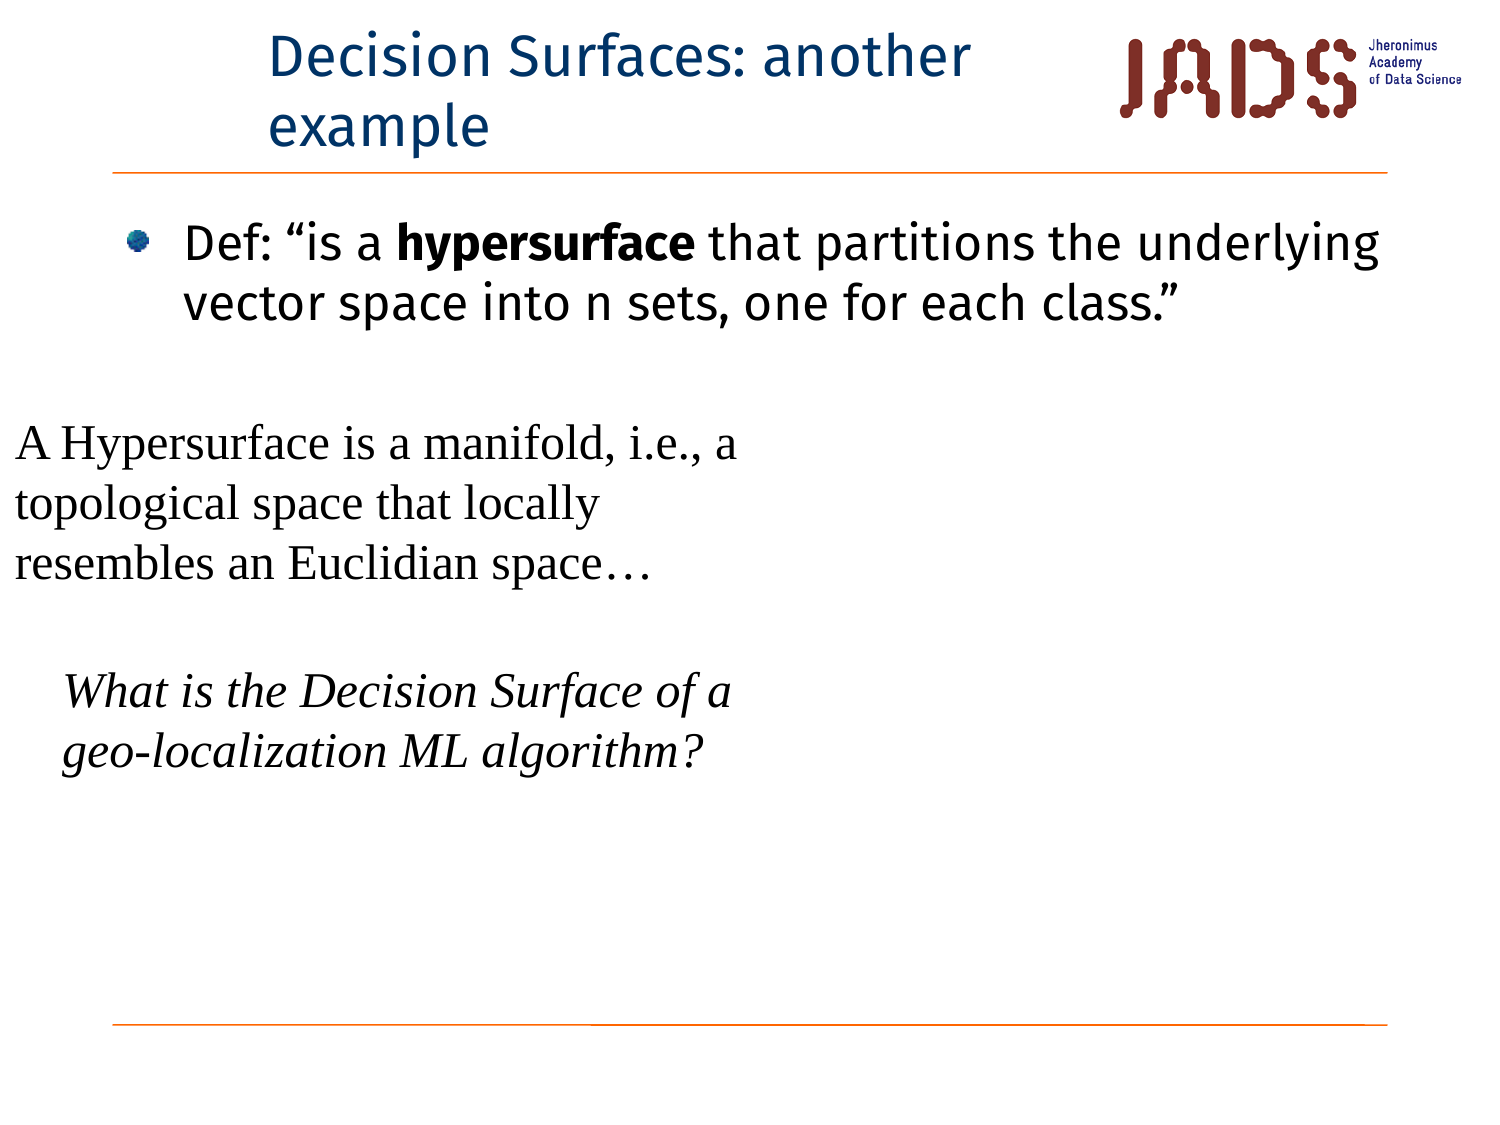

# Decision Surfaces: another example
Def: “is a hypersurface that partitions the underlying vector space into n sets, one for each class.”
A Hypersurface is a manifold, i.e., a topological space that locally resembles an Euclidian space…
What is the Decision Surface of a geo-localization ML algorithm?